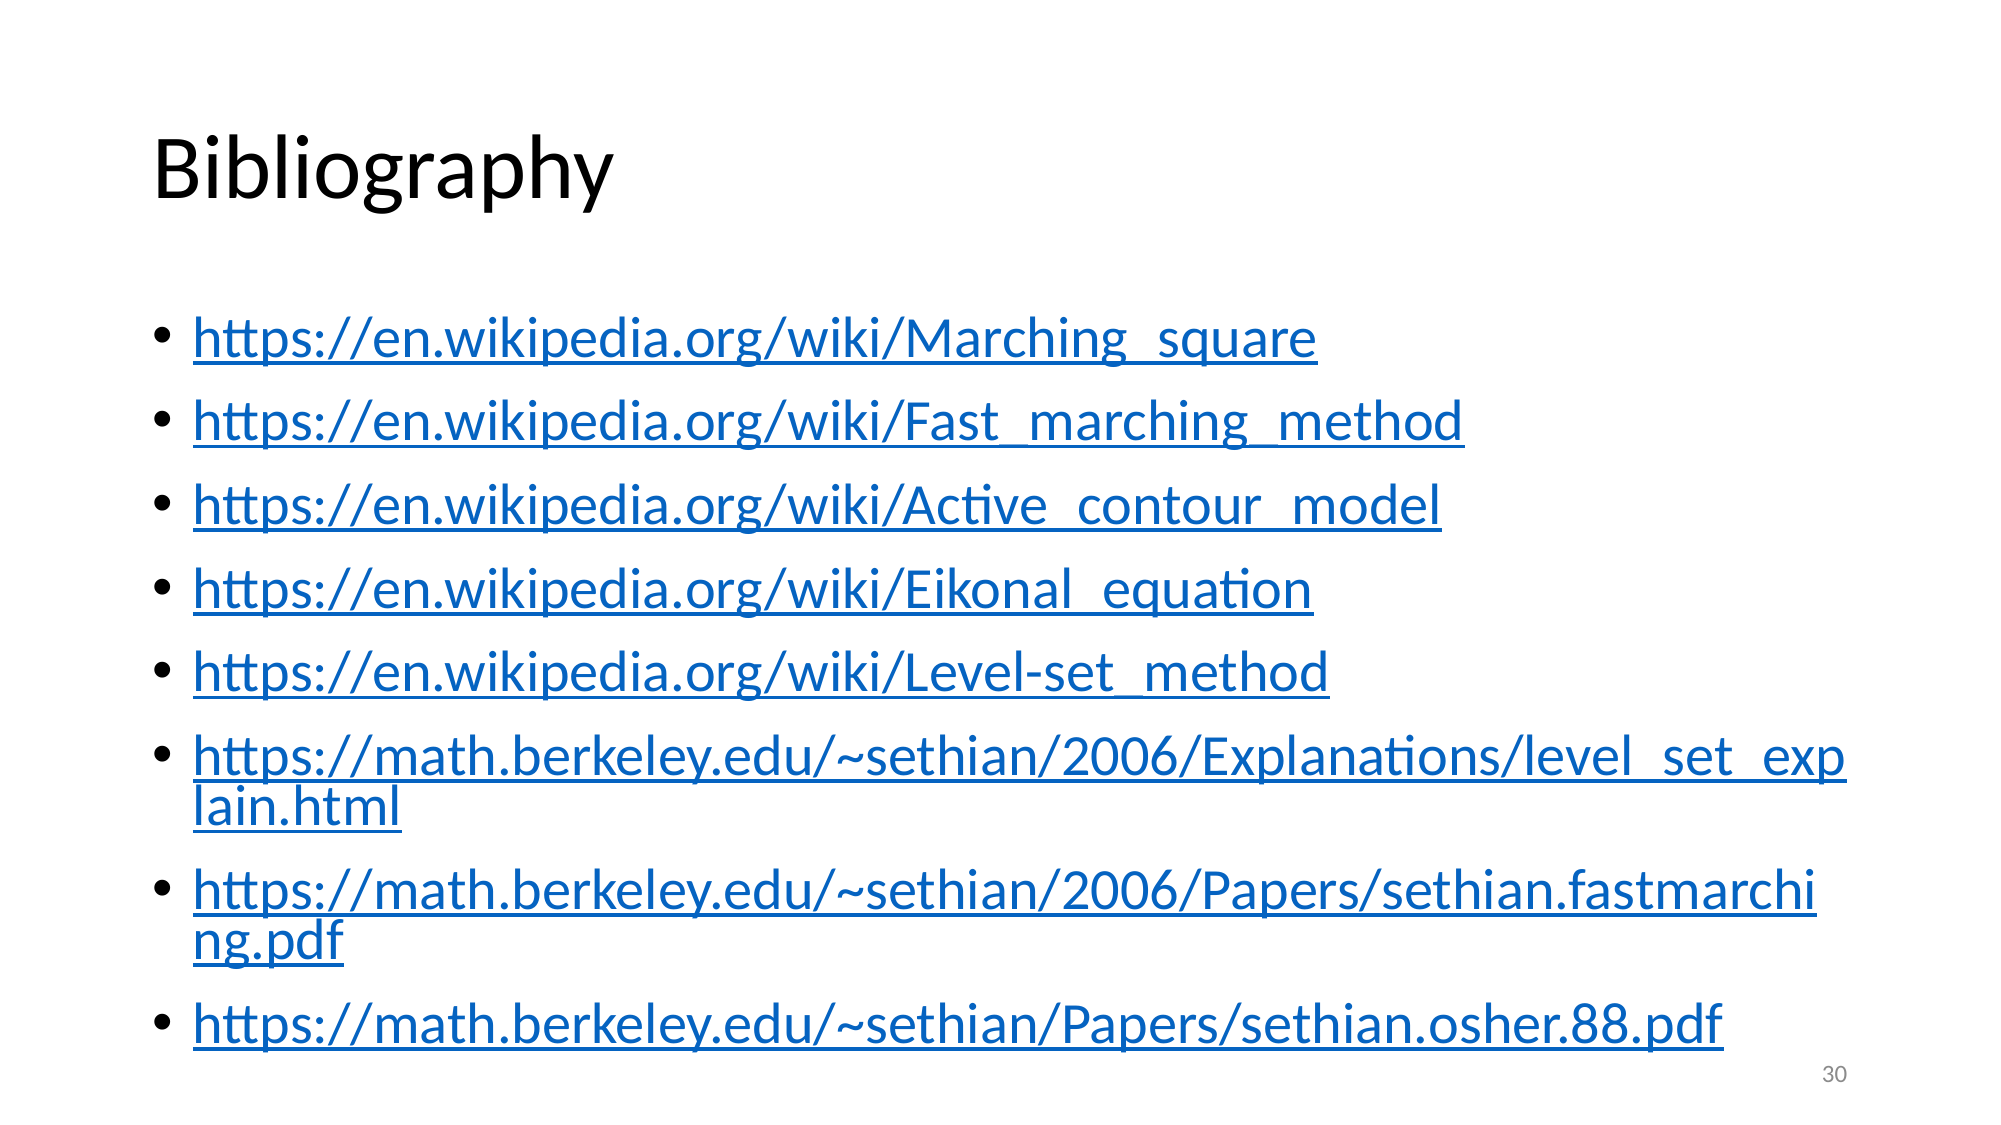

# Bibliography
https://en.wikipedia.org/wiki/Marching_square
https://en.wikipedia.org/wiki/Fast_marching_method
https://en.wikipedia.org/wiki/Active_contour_model
https://en.wikipedia.org/wiki/Eikonal_equation
https://en.wikipedia.org/wiki/Level-set_method
https://math.berkeley.edu/~sethian/2006/Explanations/level_set_explain.html
https://math.berkeley.edu/~sethian/2006/Papers/sethian.fastmarching.pdf
https://math.berkeley.edu/~sethian/Papers/sethian.osher.88.pdf

30